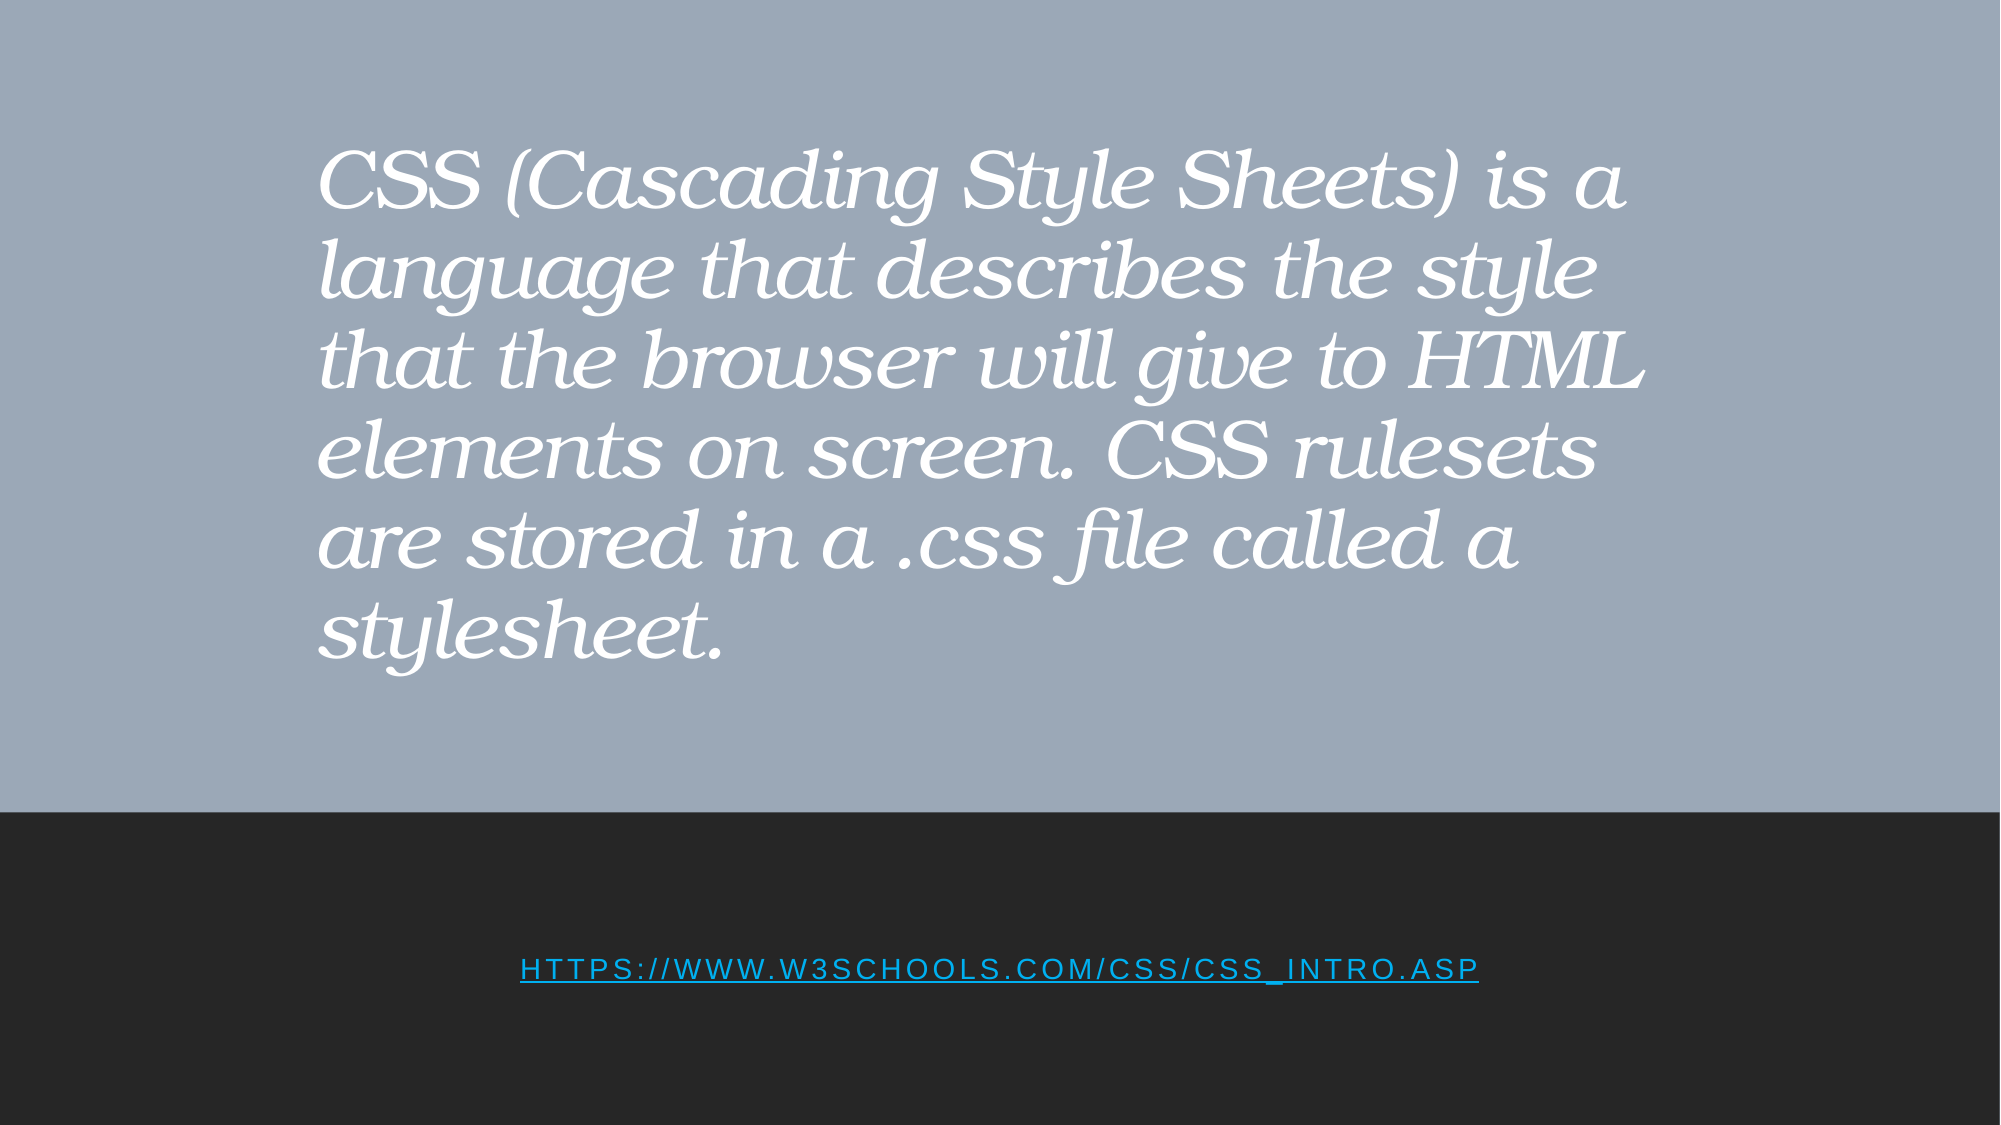

# CSS (Cascading Style Sheets) is a language that describes the style that the browser will give to HTML elements on screen. CSS rulesets are stored in a .css file called a stylesheet.
https://www.w3schools.com/css/css_intro.asp